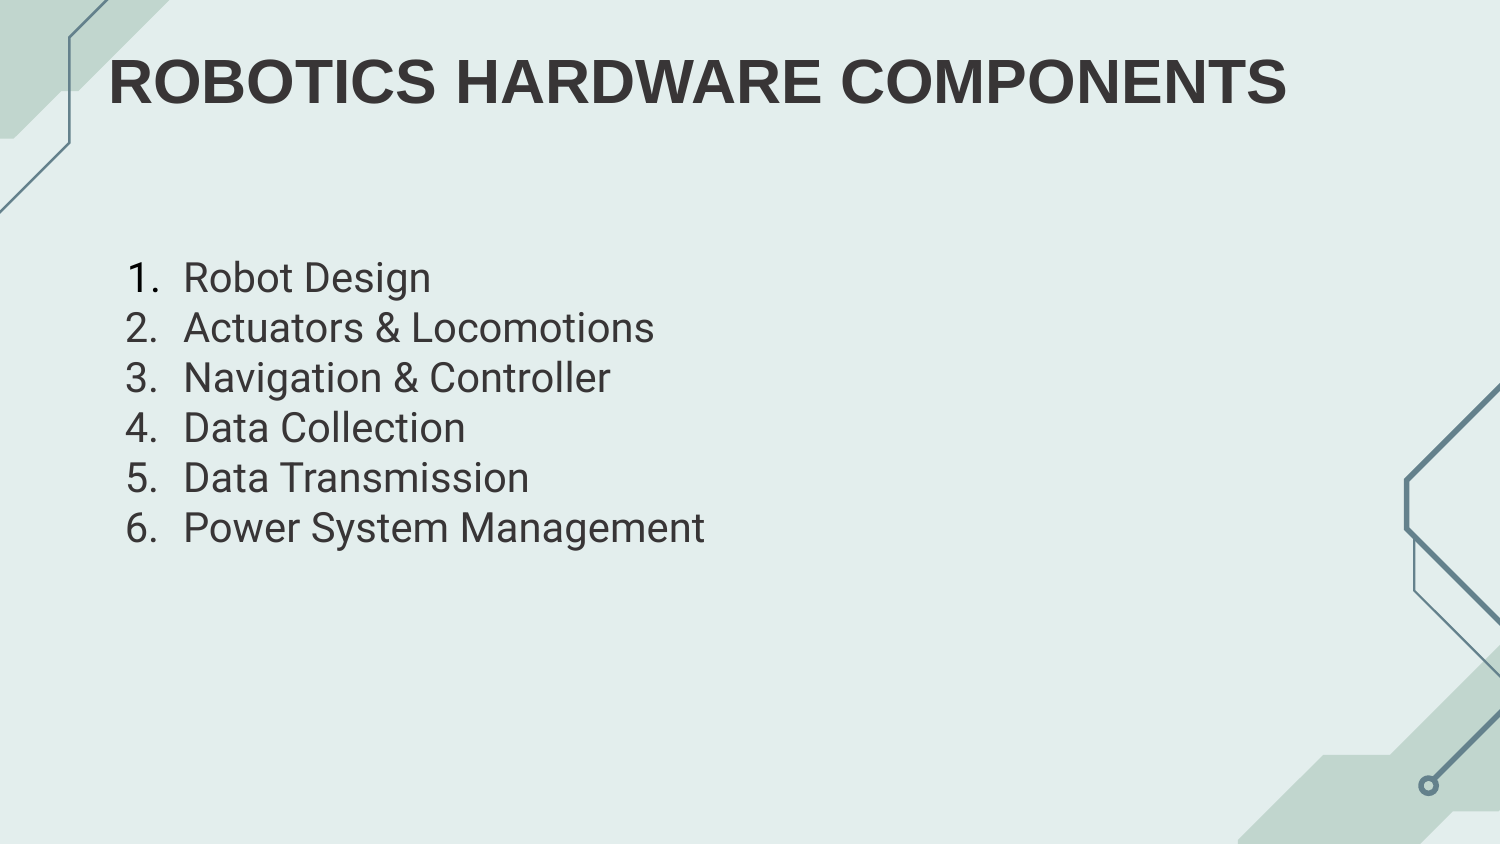

# ROBOTICS HARDWARE COMPONENTS
Robot Design
Actuators & Locomotions
Navigation & Controller
Data Collection
Data Transmission
Power System Management